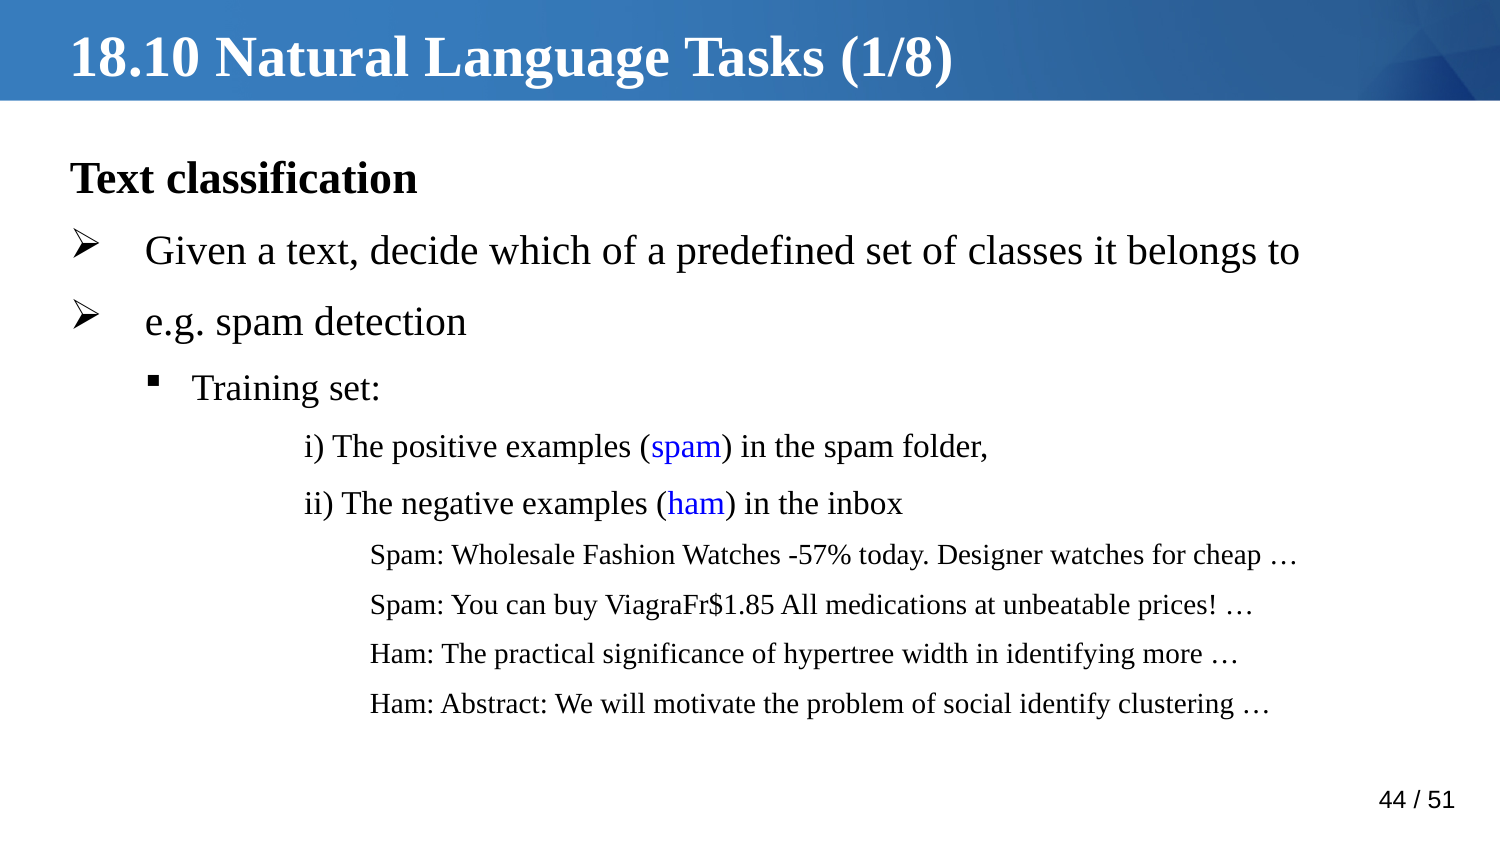

# 18.10 Natural Language Tasks (1/8)
Text classification
Given a text, decide which of a predefined set of classes it belongs to
e.g. spam detection
Training set:
	i) The positive examples (spam) in the spam folder,
	ii) The negative examples (ham) in the inbox
	Spam: Wholesale Fashion Watches -57% today. Designer watches for cheap …
	Spam: You can buy ViagraFr$1.85 All medications at unbeatable prices! …
	Ham: The practical significance of hypertree width in identifying more …
	Ham: Abstract: We will motivate the problem of social identify clustering …